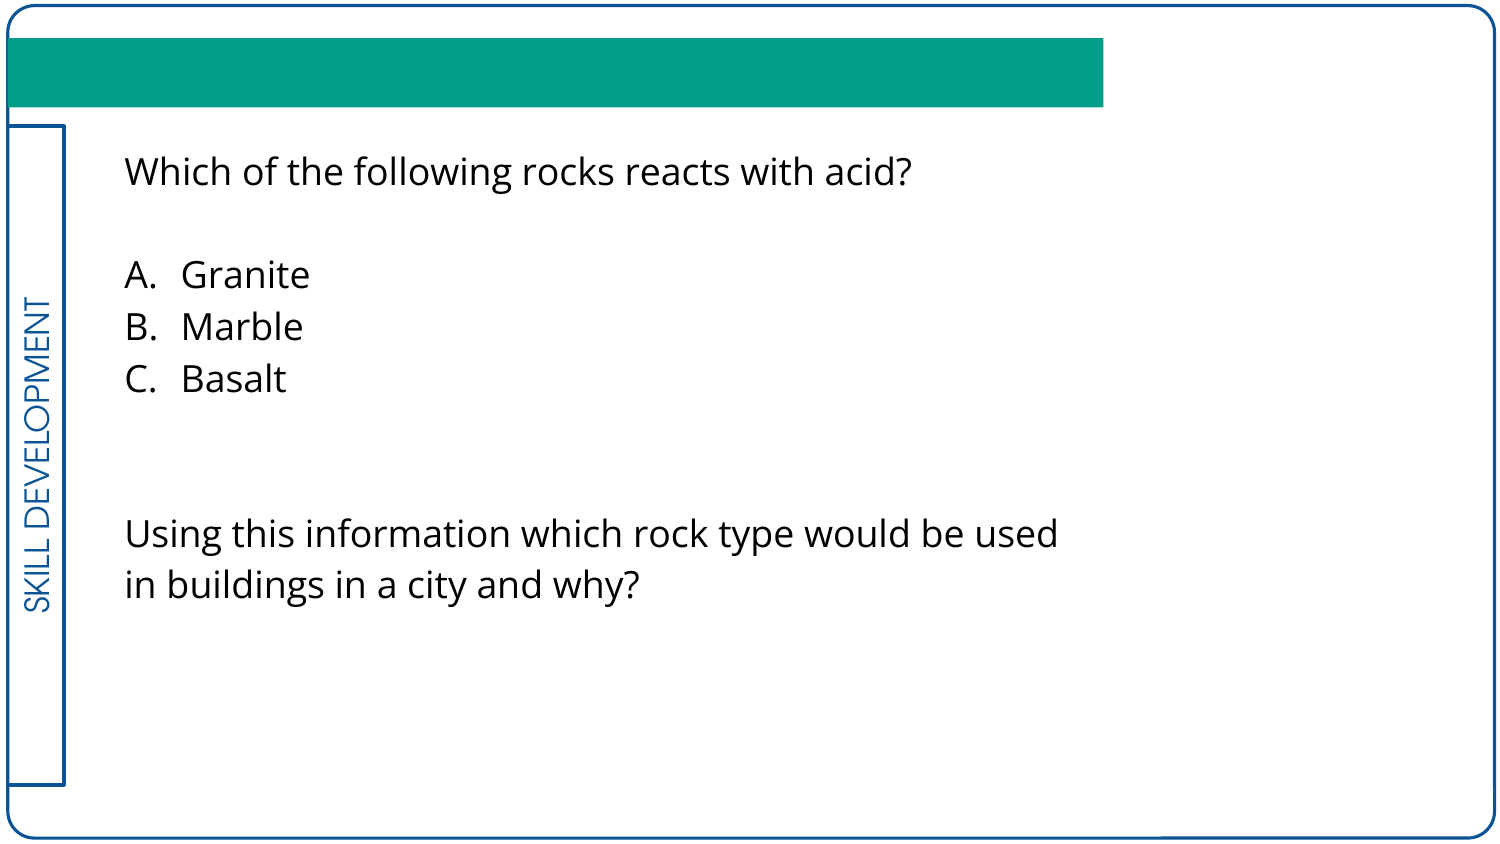

Which of the following rocks reacts with acid?

Granite
Marble
Basalt

Using this information which rock type would be used in buildings in a city and why?